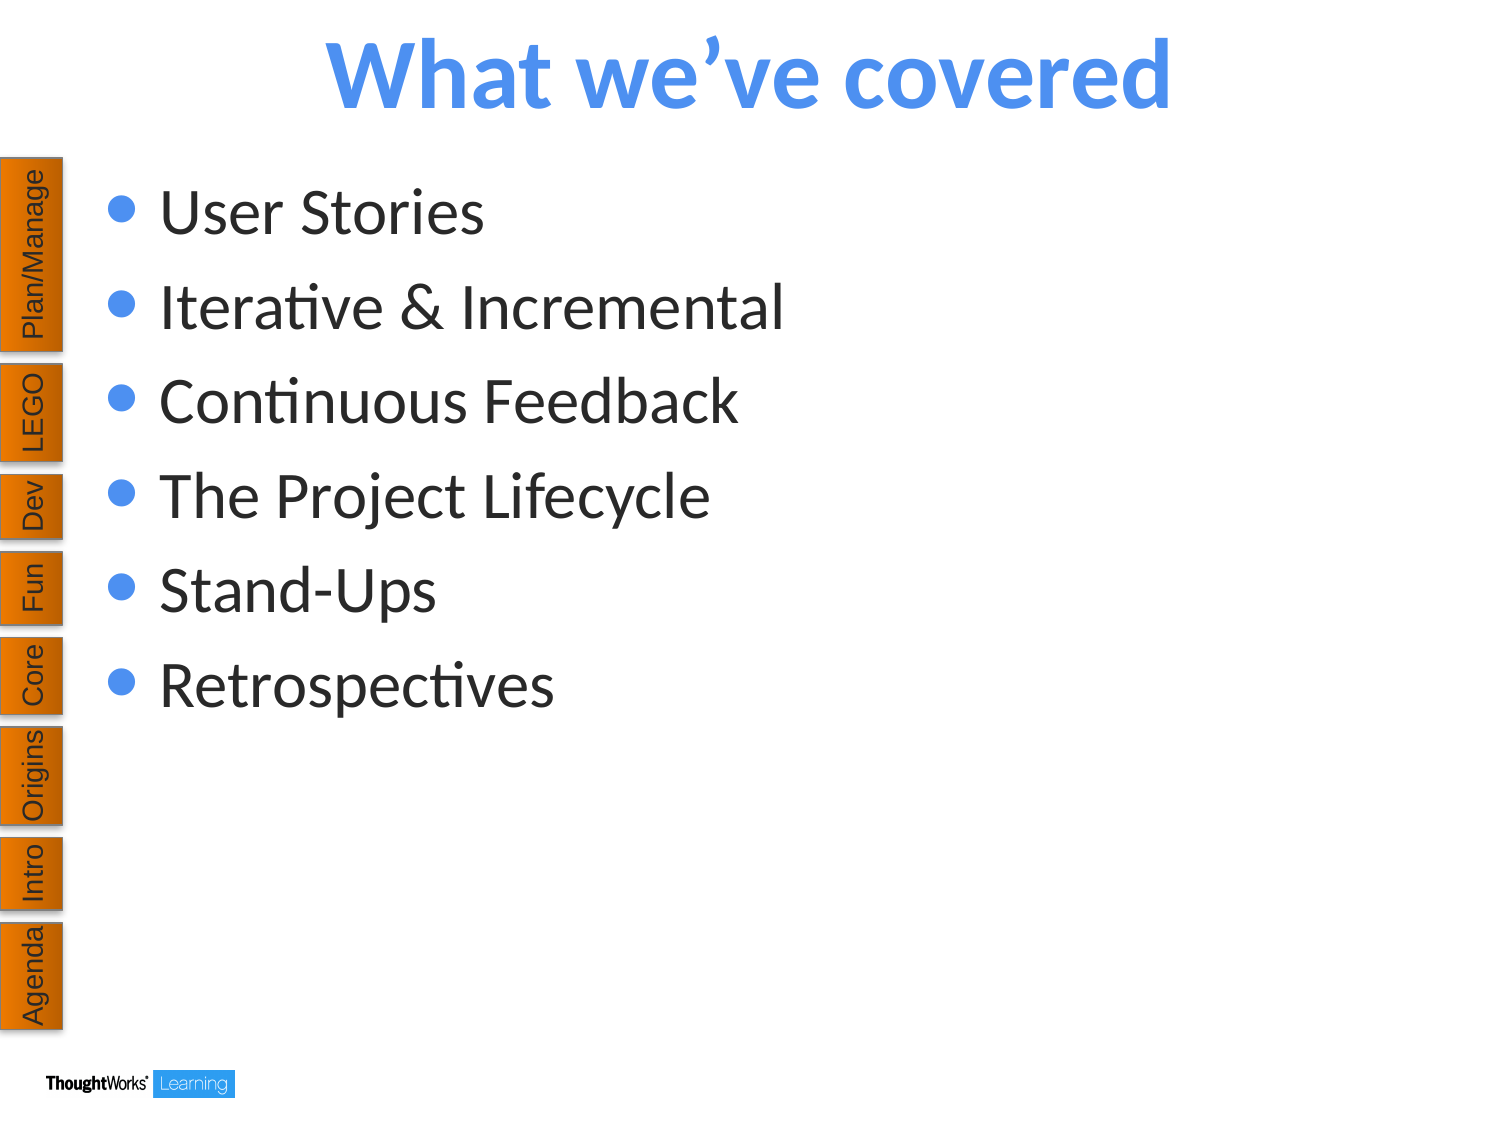

# What we’ve covered
User Stories
Iterative & Incremental
Continuous Feedback
The Project Lifecycle
Stand-Ups
Retrospectives
Plan/Manage
LEGO
Dev
Fun
Core
Origins
Intro
Agenda